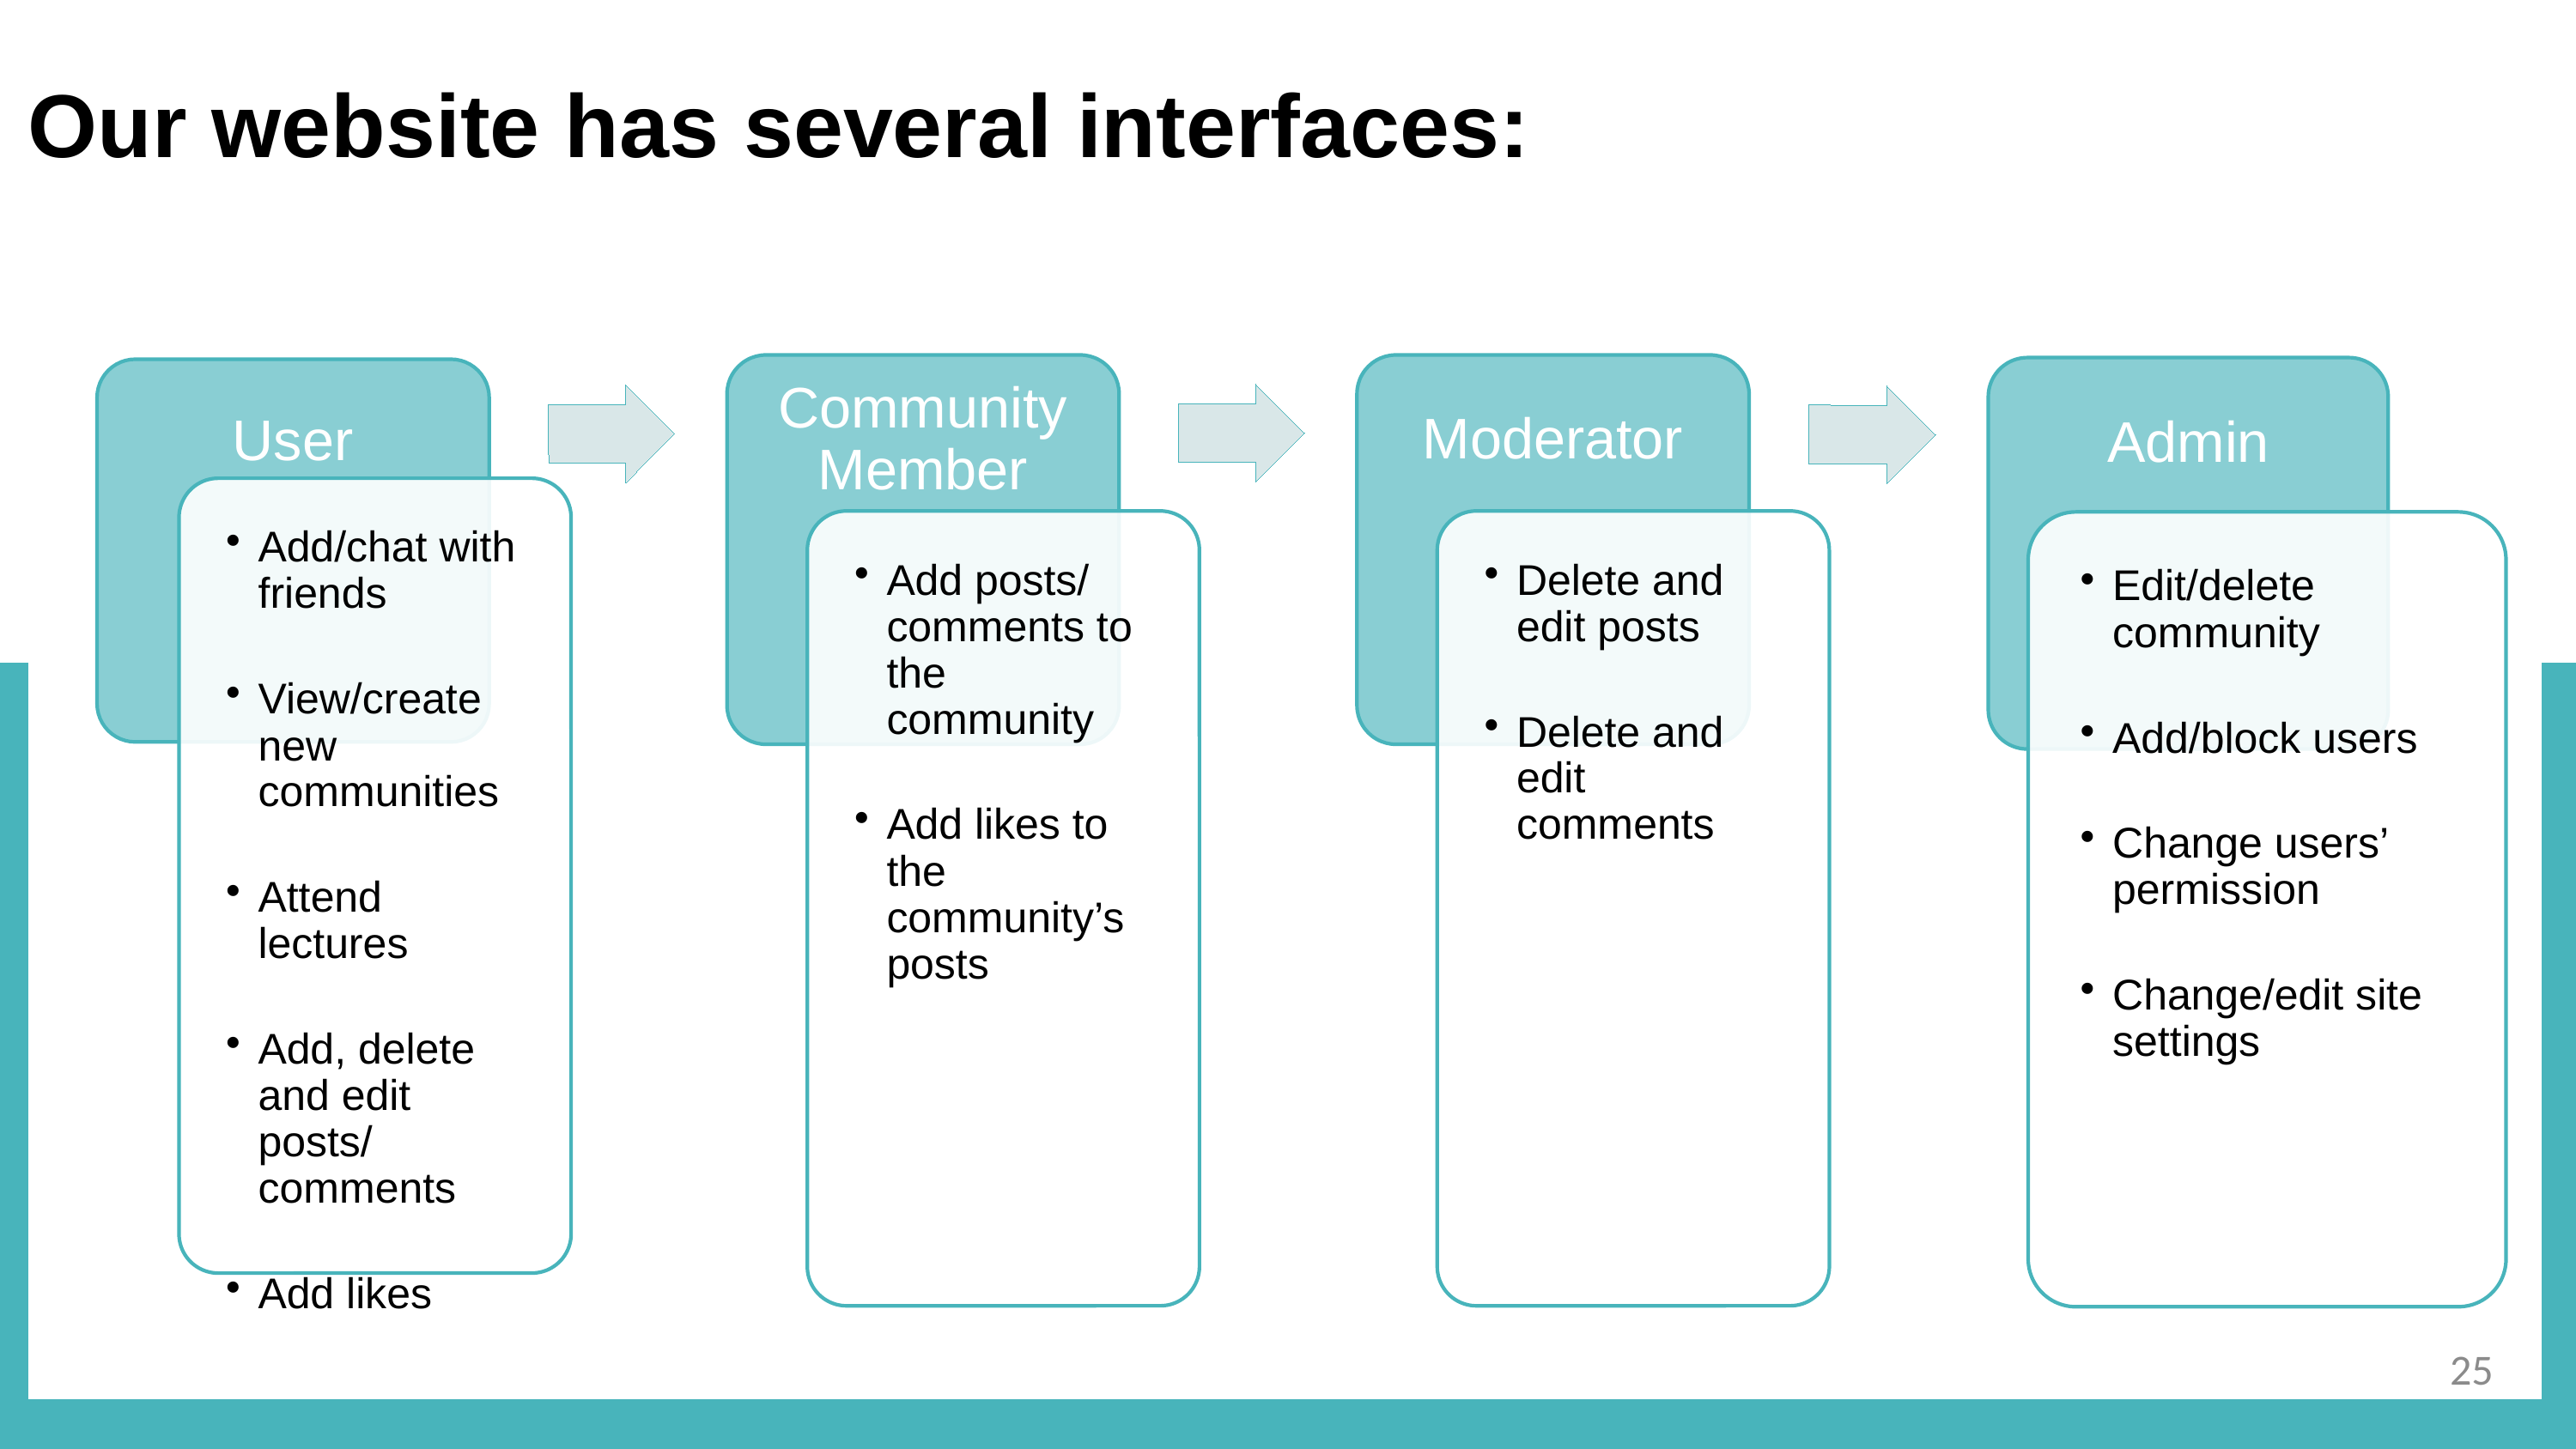

Our website has several interfaces:

User
Add/chat with friends

View/create new communities

Attend lectures

Add, delete and edit posts/ comments

Add likes

Community Member
Add posts/ comments to the community

Add likes to the community’s posts

Moderator
Delete and edit posts

Delete and edit comments

Admin
Edit/delete community

Add/block users

Change users’ permission

Change/edit site settings

25